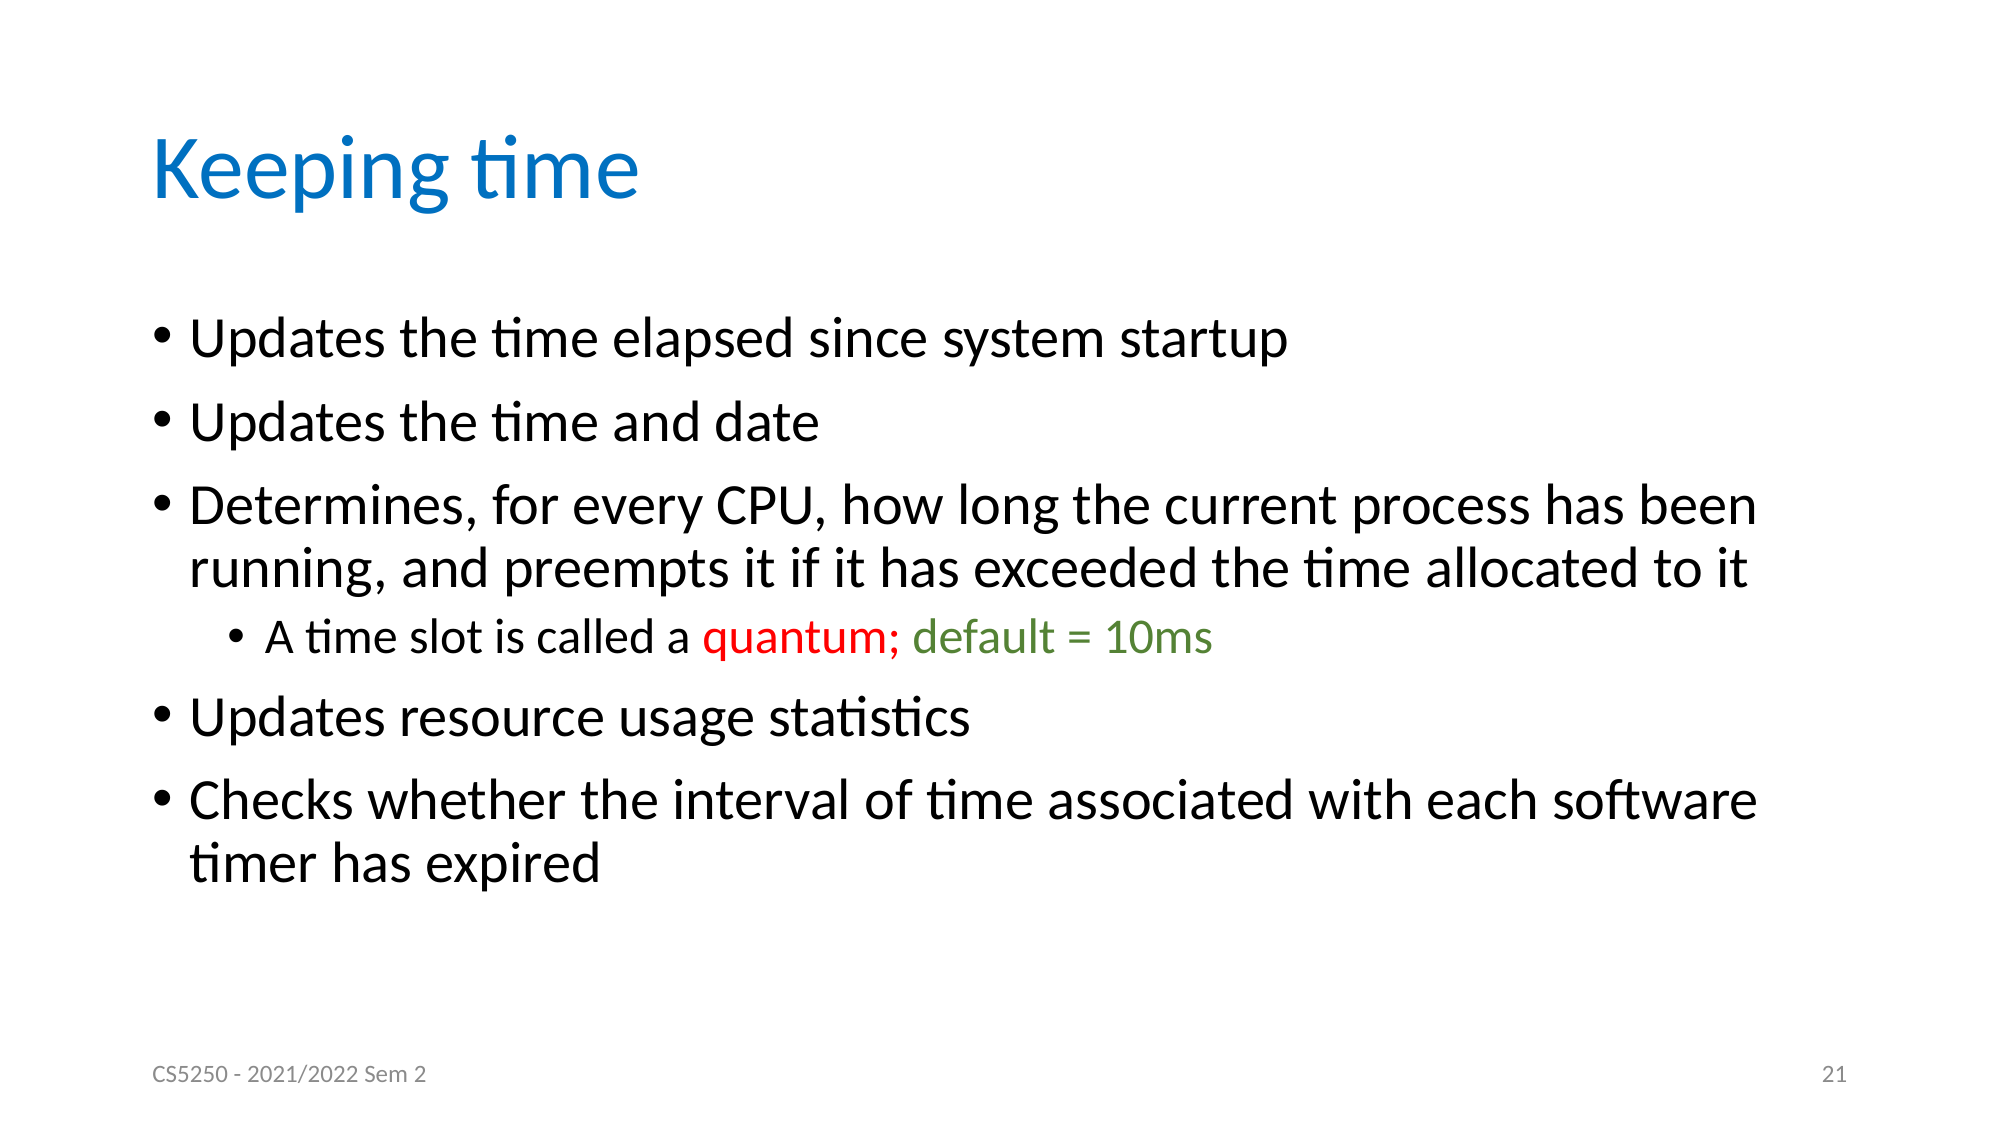

# Keeping time
Updates the time elapsed since system startup
Updates the time and date
Determines, for every CPU, how long the current process has been running, and preempts it if it has exceeded the time allocated to it
A time slot is called a quantum; default = 10ms
Updates resource usage statistics
Checks whether the interval of time associated with each software timer has expired

CS5250 - 2021/2022 Sem 2
21